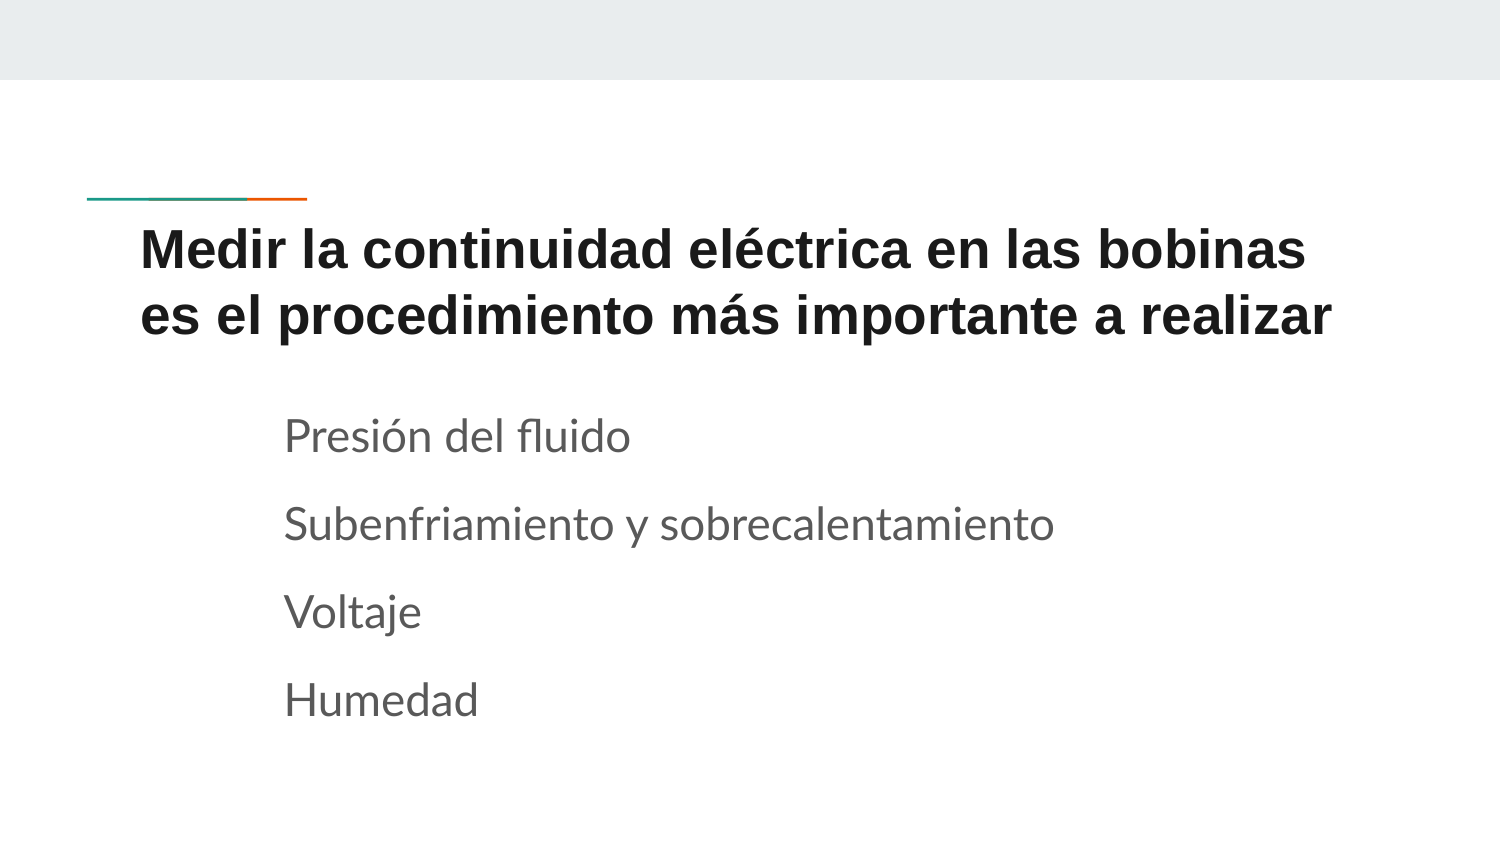

# Medir la continuidad eléctrica en las bobinas es el procedimiento más importante a realizar
Presión del fluido
Subenfriamiento y sobrecalentamiento
Voltaje
Humedad